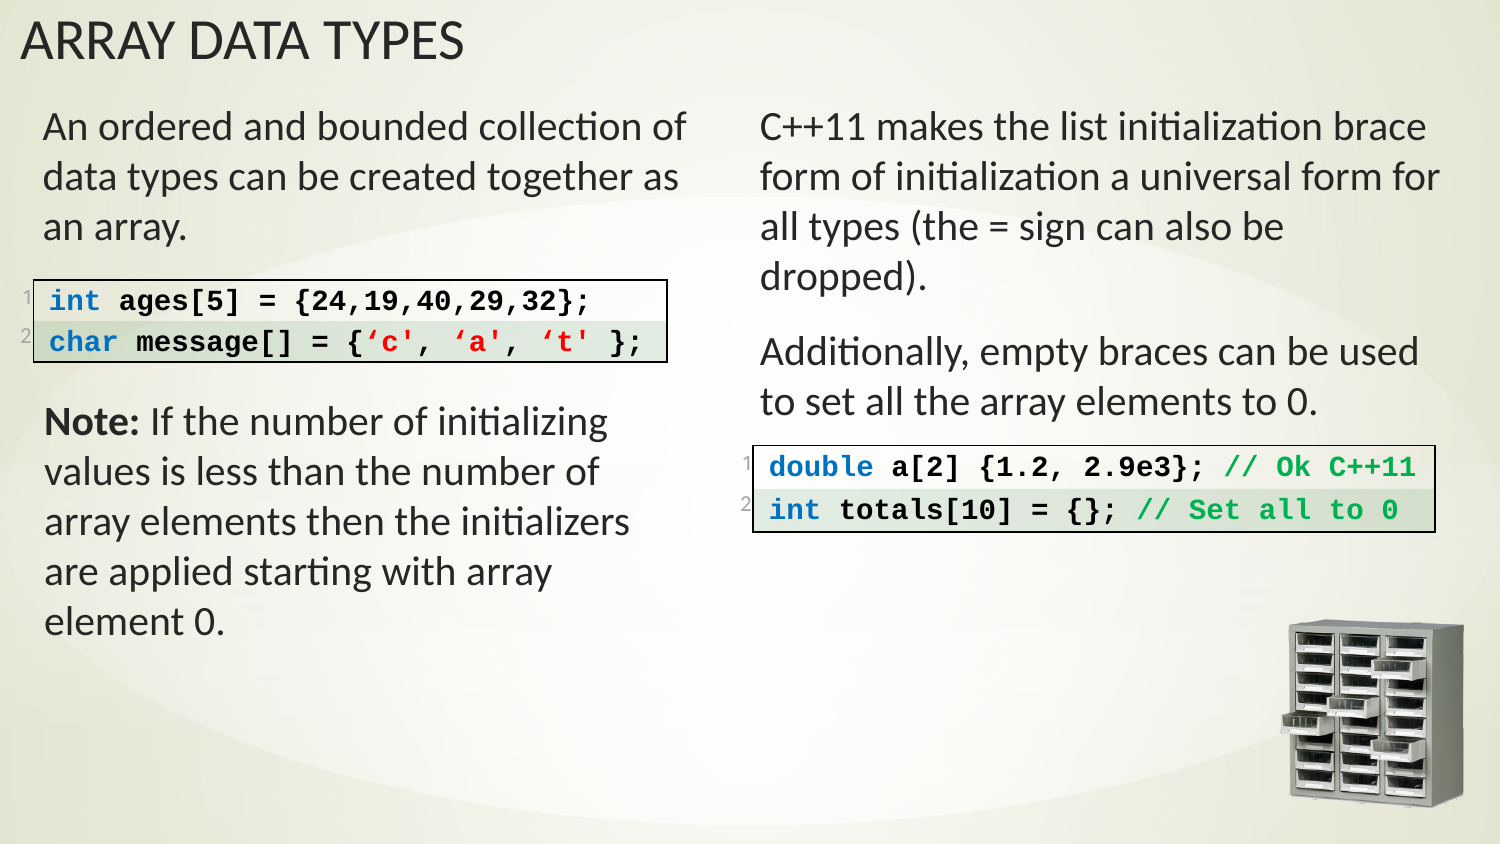

An ordered and bounded collection of data types can be created together as an array.
C++11 makes the list initialization brace form of initialization a universal form for all types (the = sign can also be dropped).

Additionally, empty braces can be used to set all the array elements to 0.
| 1 | int ages[5] = {24,19,40,29,32}; |
| --- | --- |
| 2 | char message[] = {‘c', ‘a', ‘t' }; |
Note: If the number of initializing values is less than the number of array elements then the initializers are applied starting with array element 0.
| 1 | double a[2] {1.2, 2.9e3}; // Ok C++11 |
| --- | --- |
| 2 | int totals[10] = {}; // Set all to 0 |